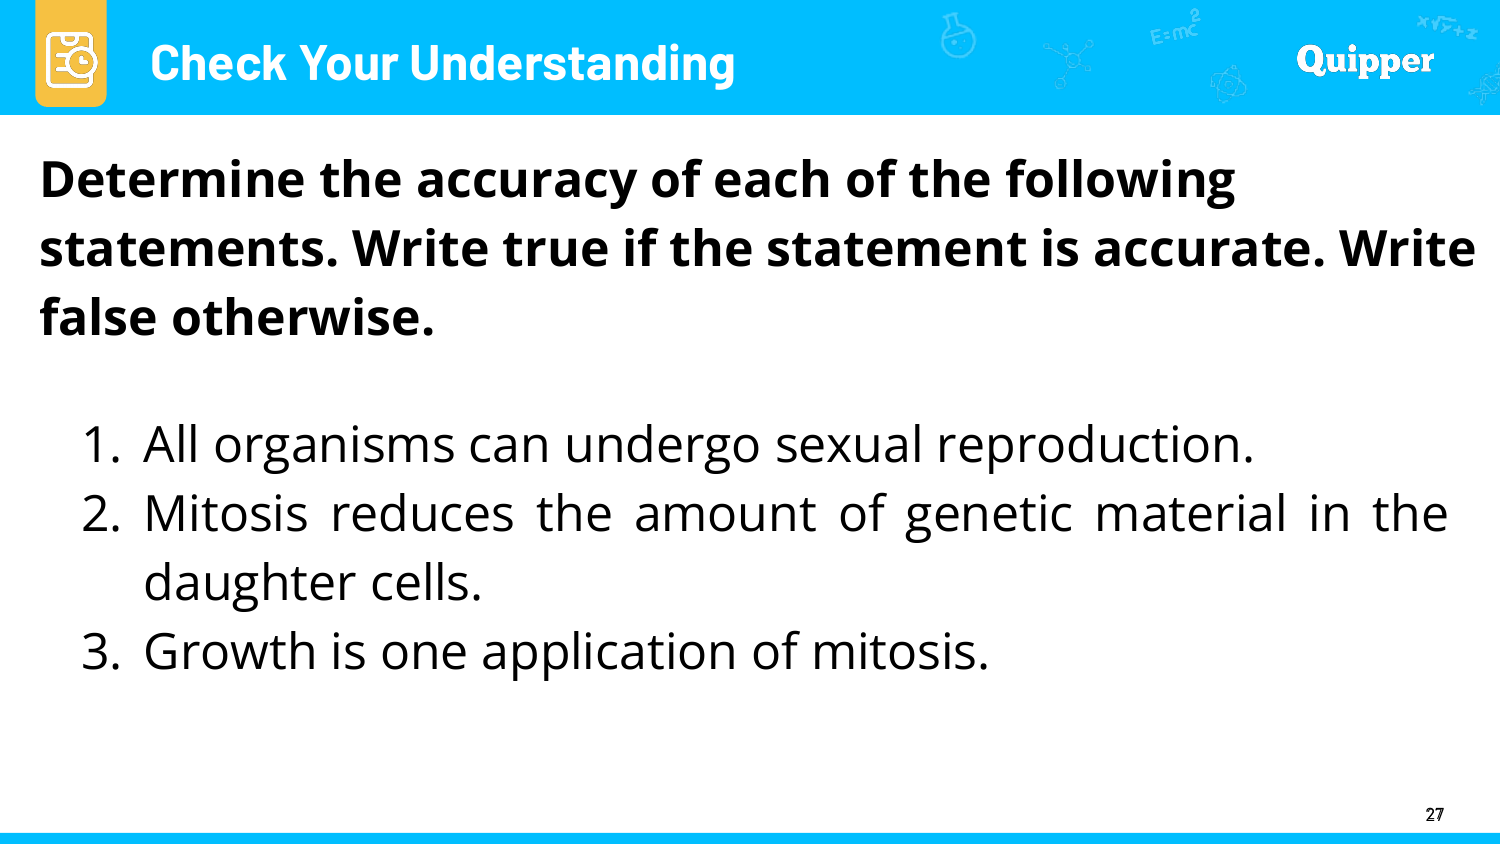

Determine the accuracy of each of the following statements. Write true if the statement is accurate. Write false otherwise.
All organisms can undergo sexual reproduction.
Mitosis reduces the amount of genetic material in the daughter cells.
Growth is one application of mitosis.
27
27